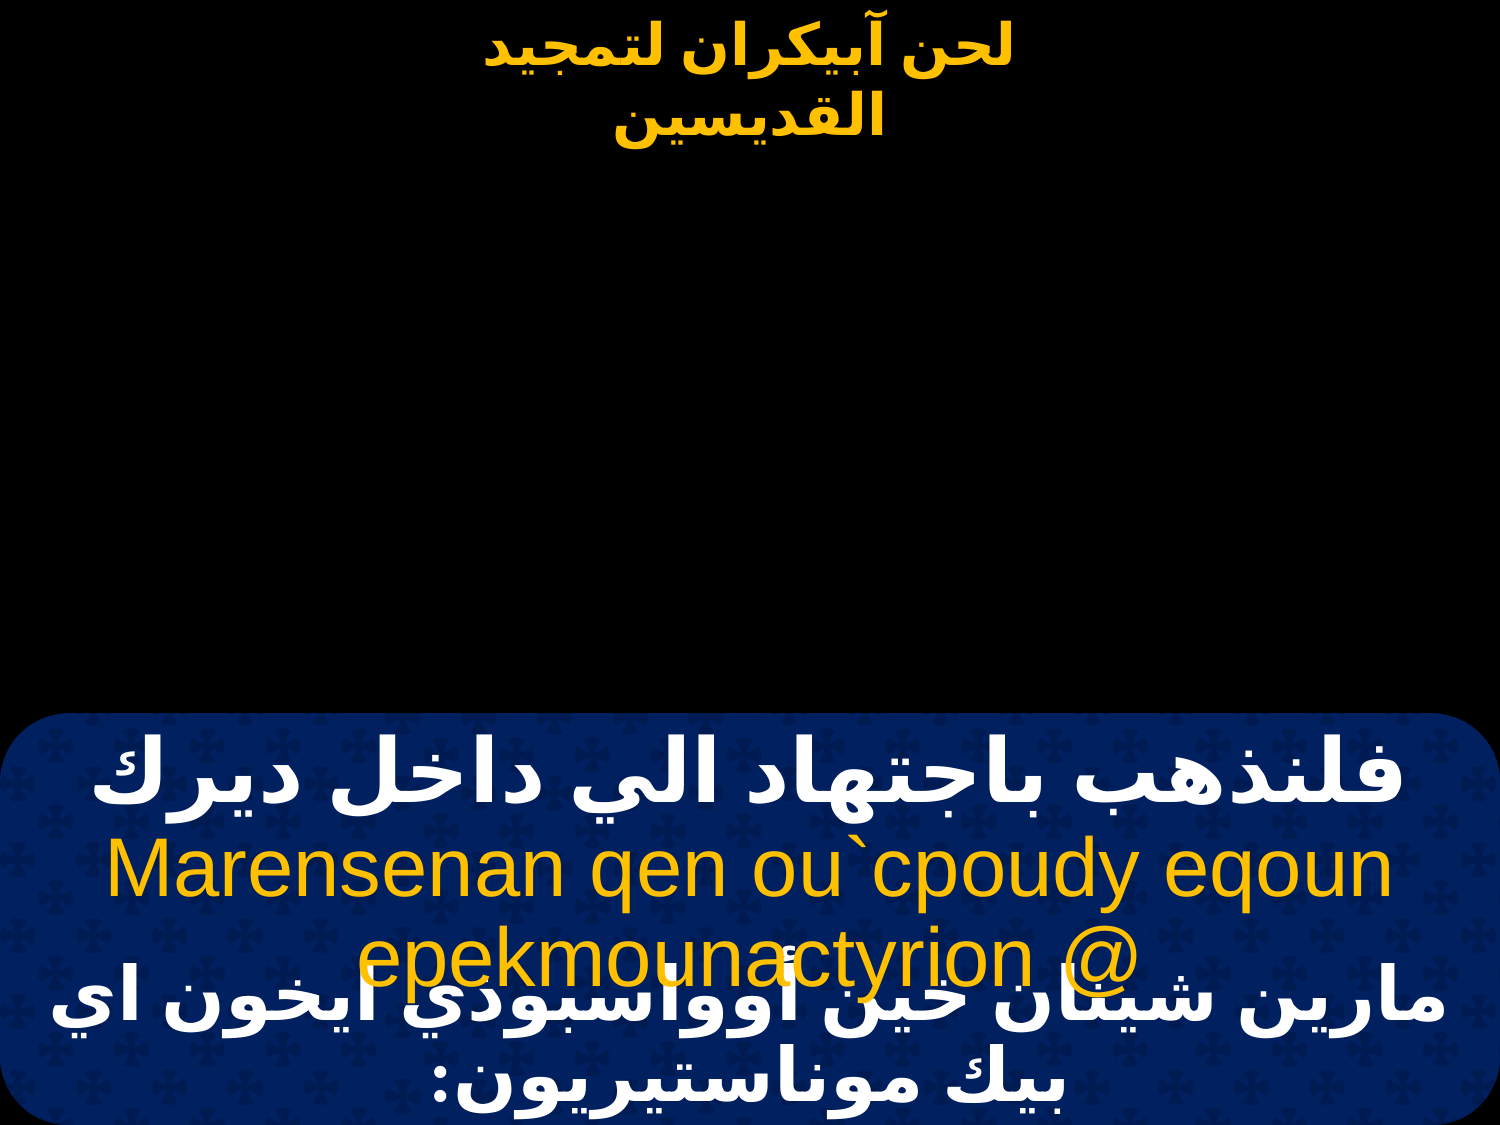

# فلنذهب باجتهاد الي داخل ديرك
Marensenan qen ou`cpoudy eqoun epekmounactyrion @
مارين شينان خين أوواسبوذي ايخون اي بيك موناستيريون: